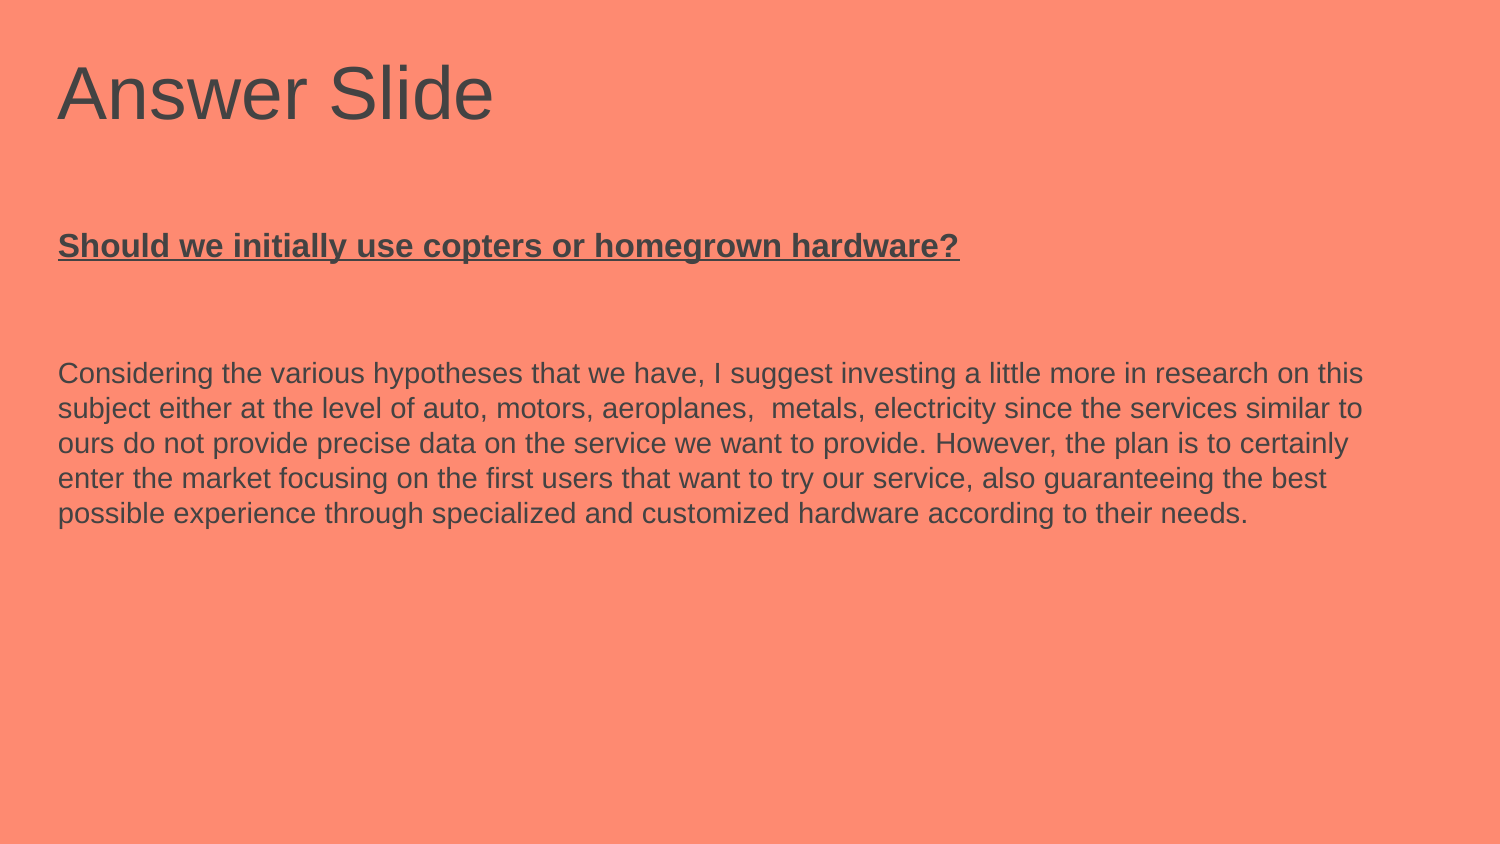

# Answer Slide Should we initially use copters or homegrown hardware?

Considering the various hypotheses that we have, I suggest investing a little more in research on this subject either at the level of auto, motors, aeroplanes,  metals, electricity since the services similar to ours do not provide precise data on the service we want to provide. However, the plan is to certainly enter the market focusing on the first users that want to try our service, also guaranteeing the best possible experience through specialized and customized hardware according to their needs.